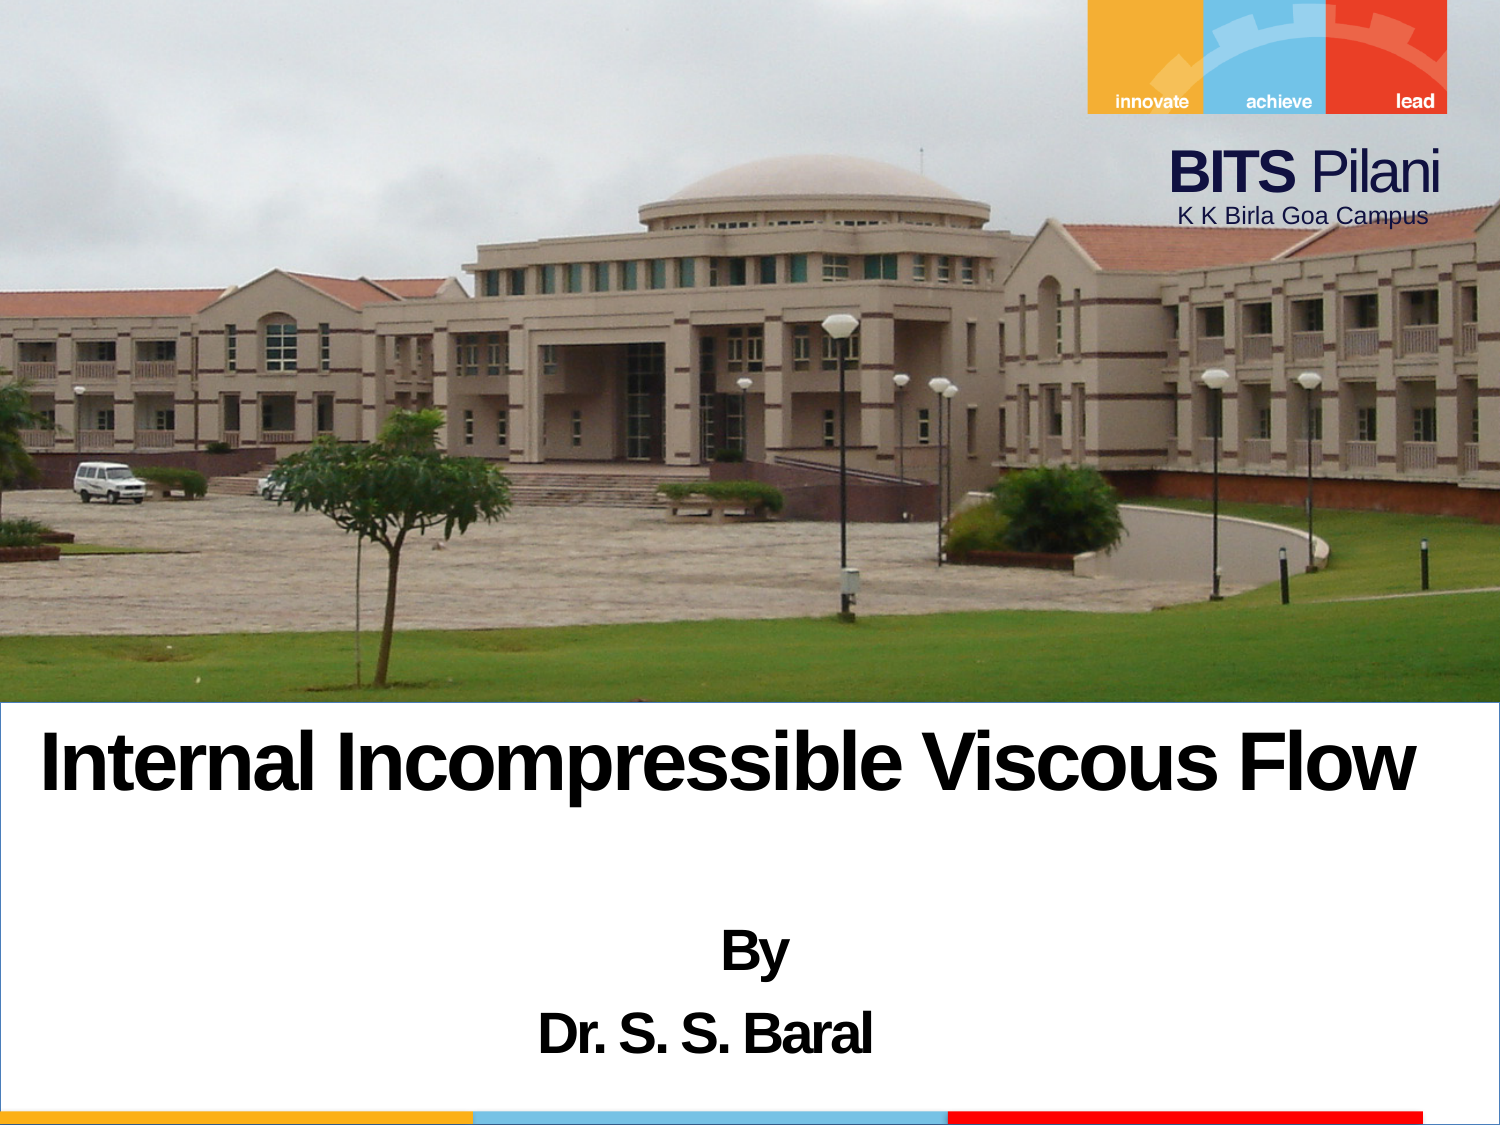

Internal Incompressible Viscous Flow

By
			Dr. S. S. Baral